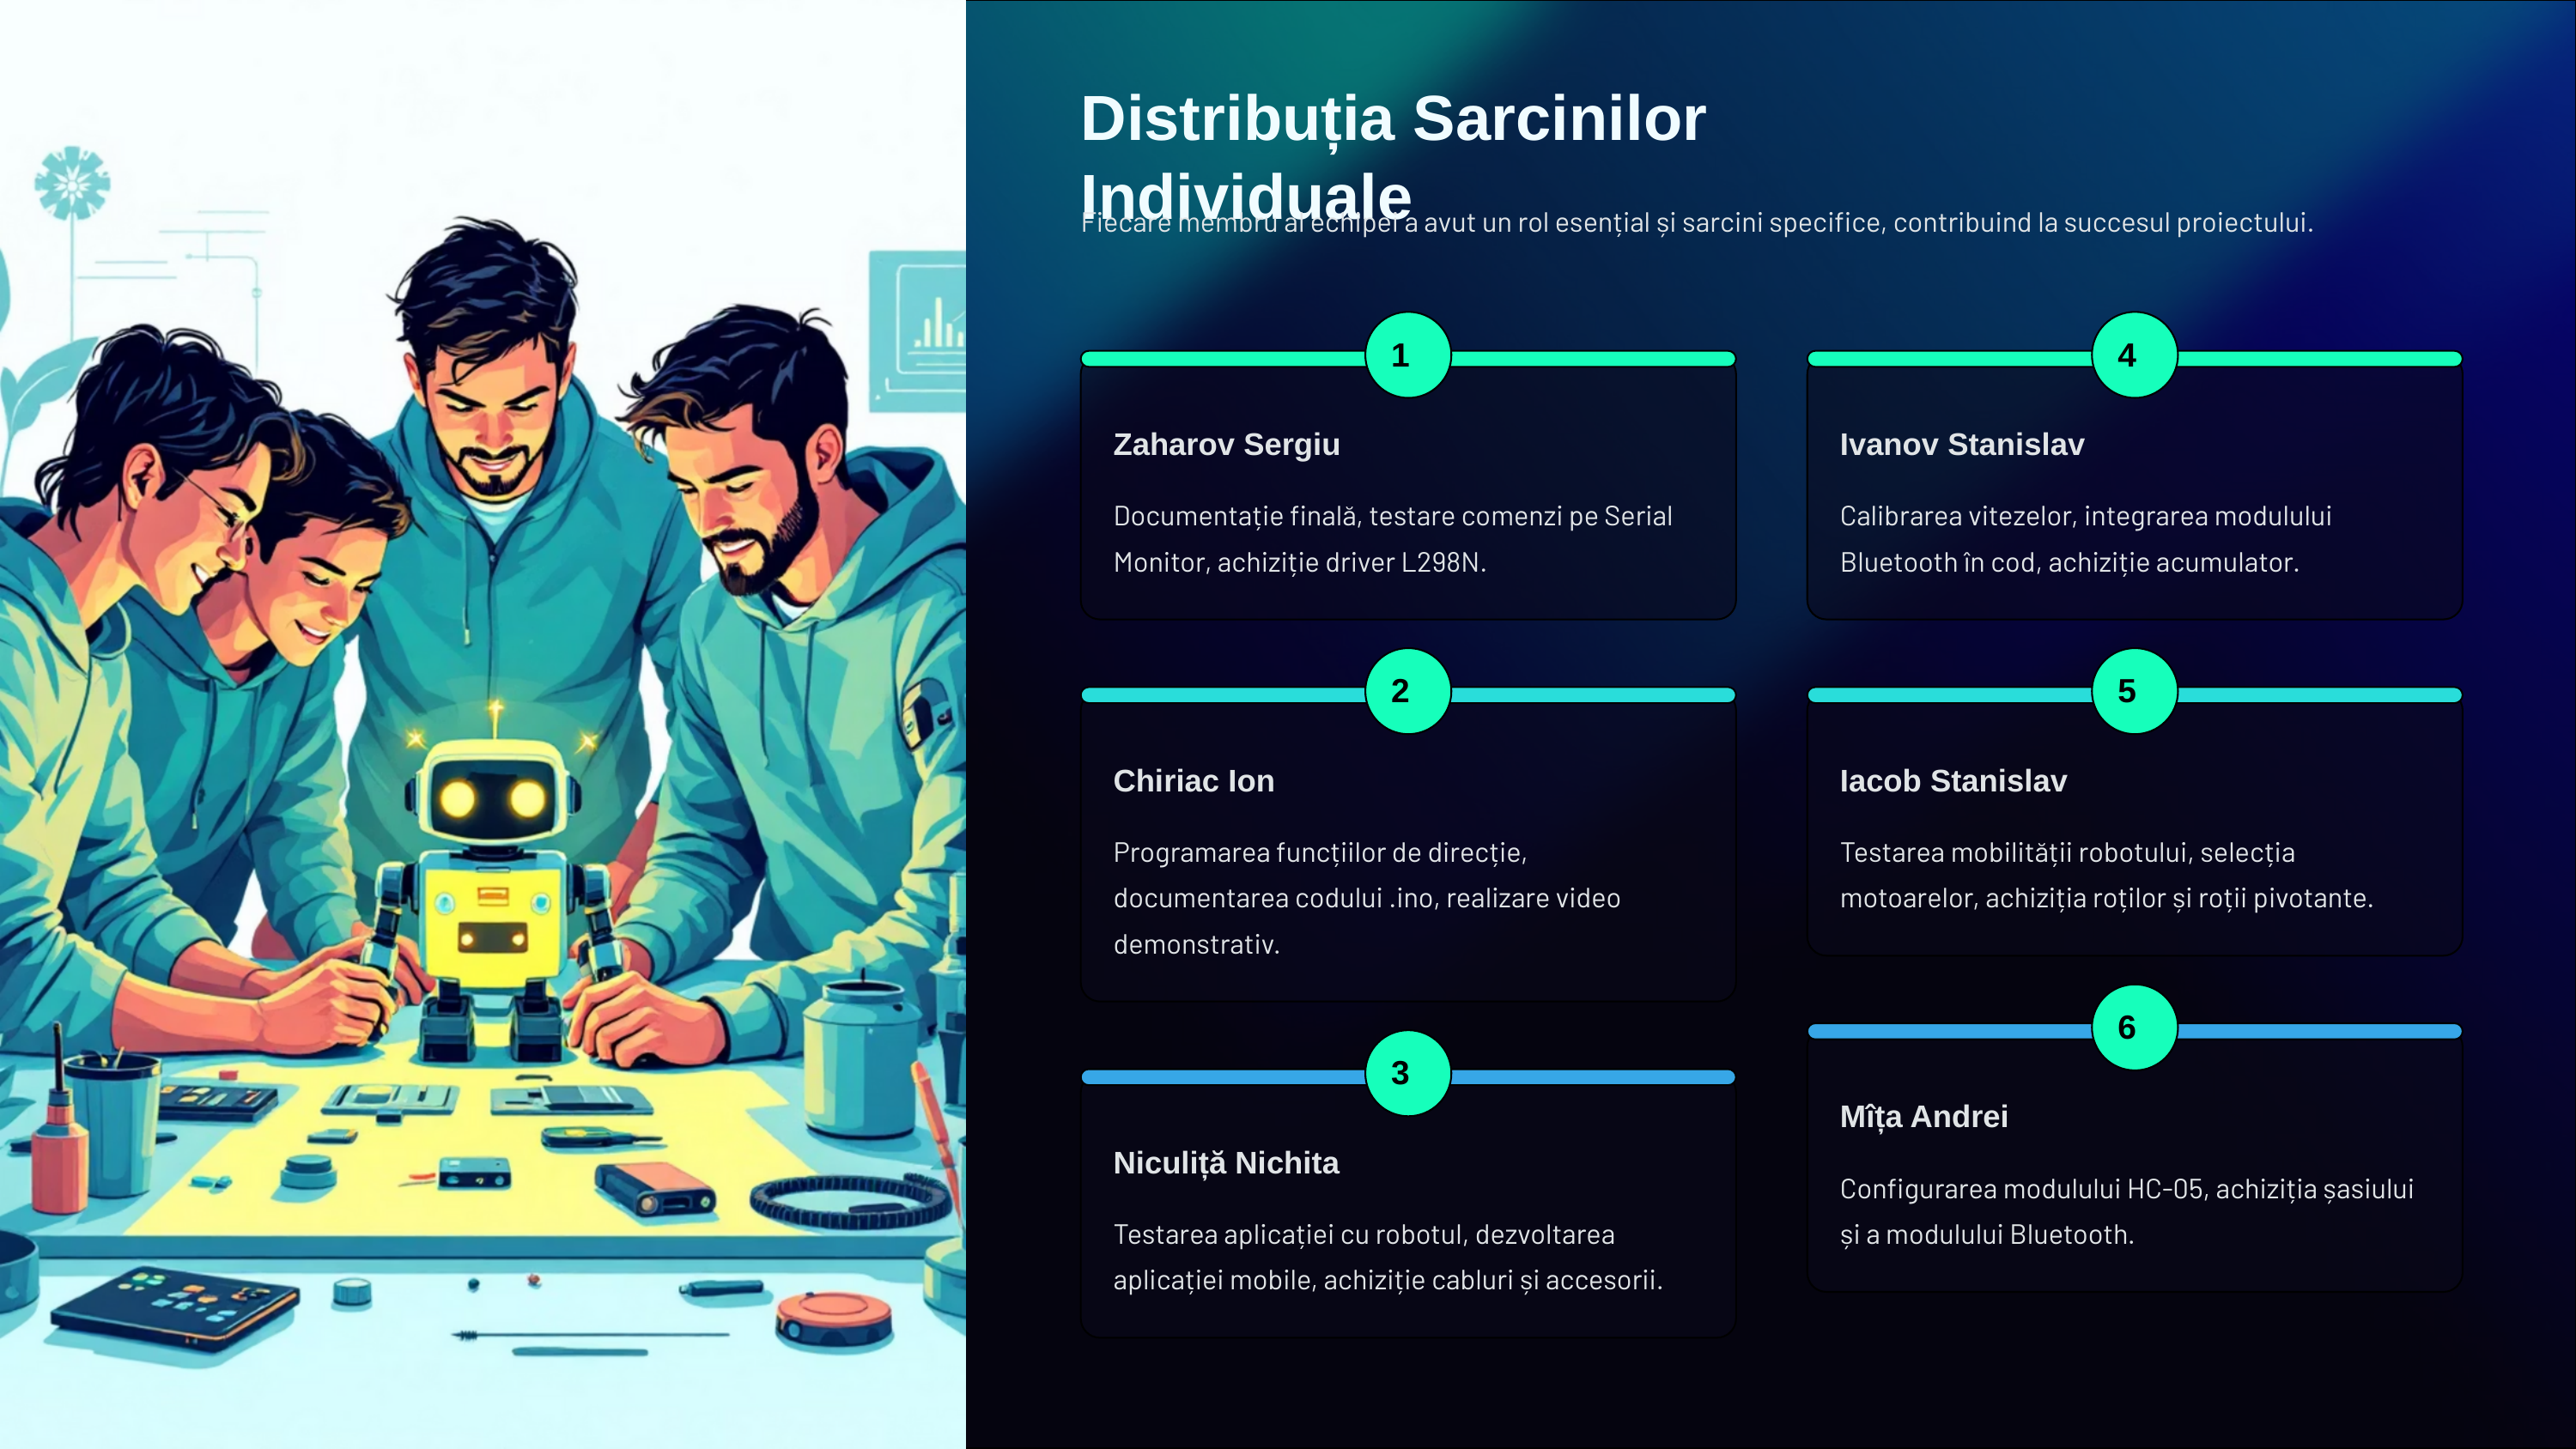

Distribuția Sarcinilor Individuale
Fiecare membru al echipei a avut un rol esențial și sarcini specifice, contribuind la succesul proiectului.

1
4

Zaharov Sergiu
Ivanov Stanislav
Documentație finală, testare comenzi pe Serial Monitor, achiziție driver L298N.
Calibrarea vitezelor, integrarea modulului Bluetooth în cod, achiziție acumulator.

2
5

Chiriac Ion
Iacob Stanislav
Programarea funcțiilor de direcție, documentarea codului .ino, realizare video demonstrativ.
Testarea mobilității robotului, selecția motoarelor, achiziția roților și roții pivotante.

6

3

Mîța Andrei
Niculiță Nichita
Configurarea modulului HC-05, achiziția șasiului și a modulului Bluetooth.
Testarea aplicației cu robotul, dezvoltarea aplicației mobile, achiziție cabluri și accesorii.